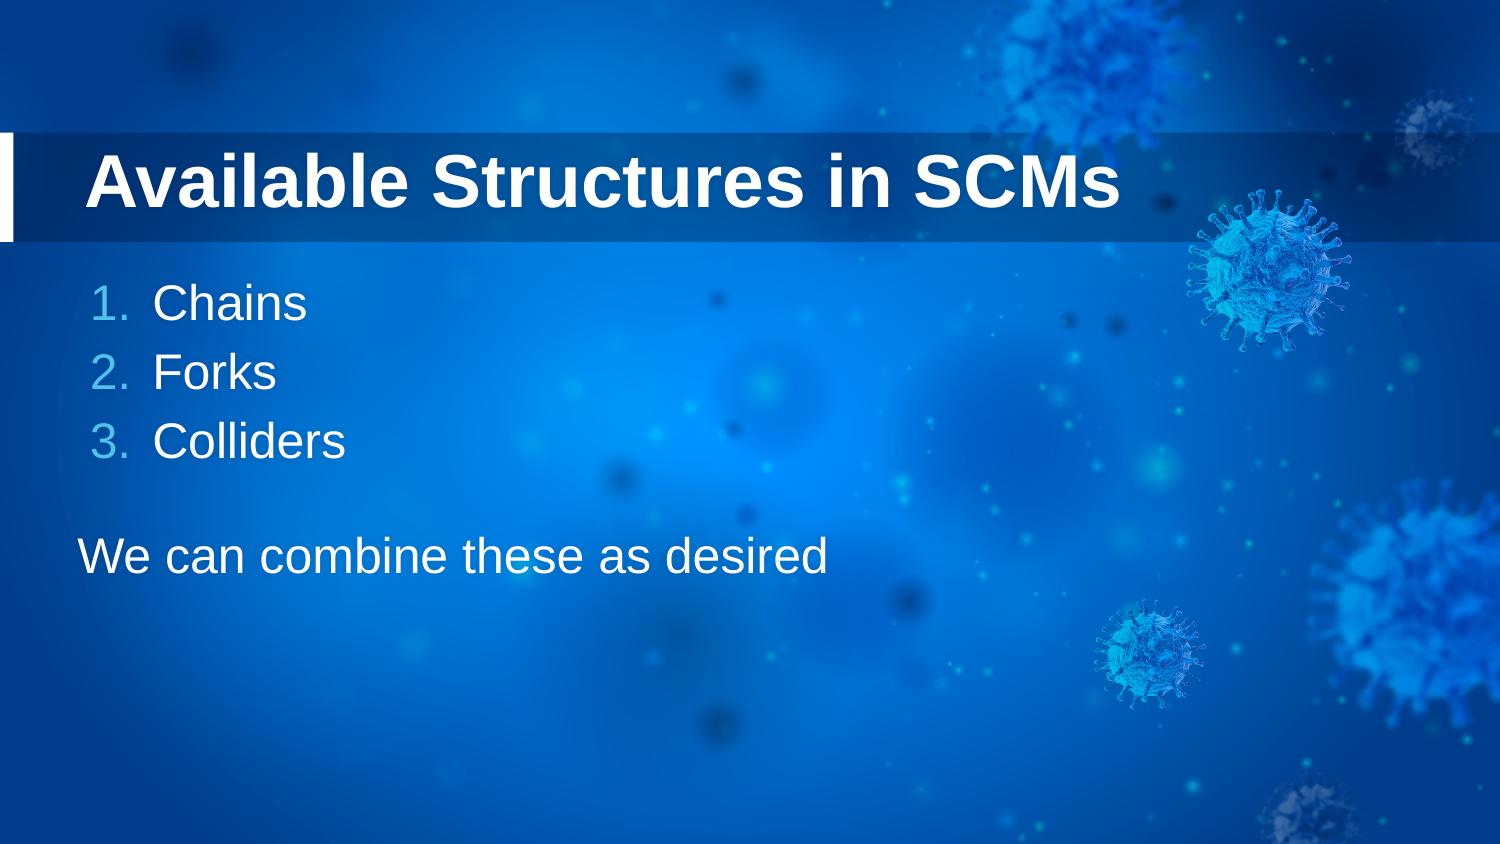

# Available Structures in SCMs
Chains
Forks
Colliders
We can combine these as desired